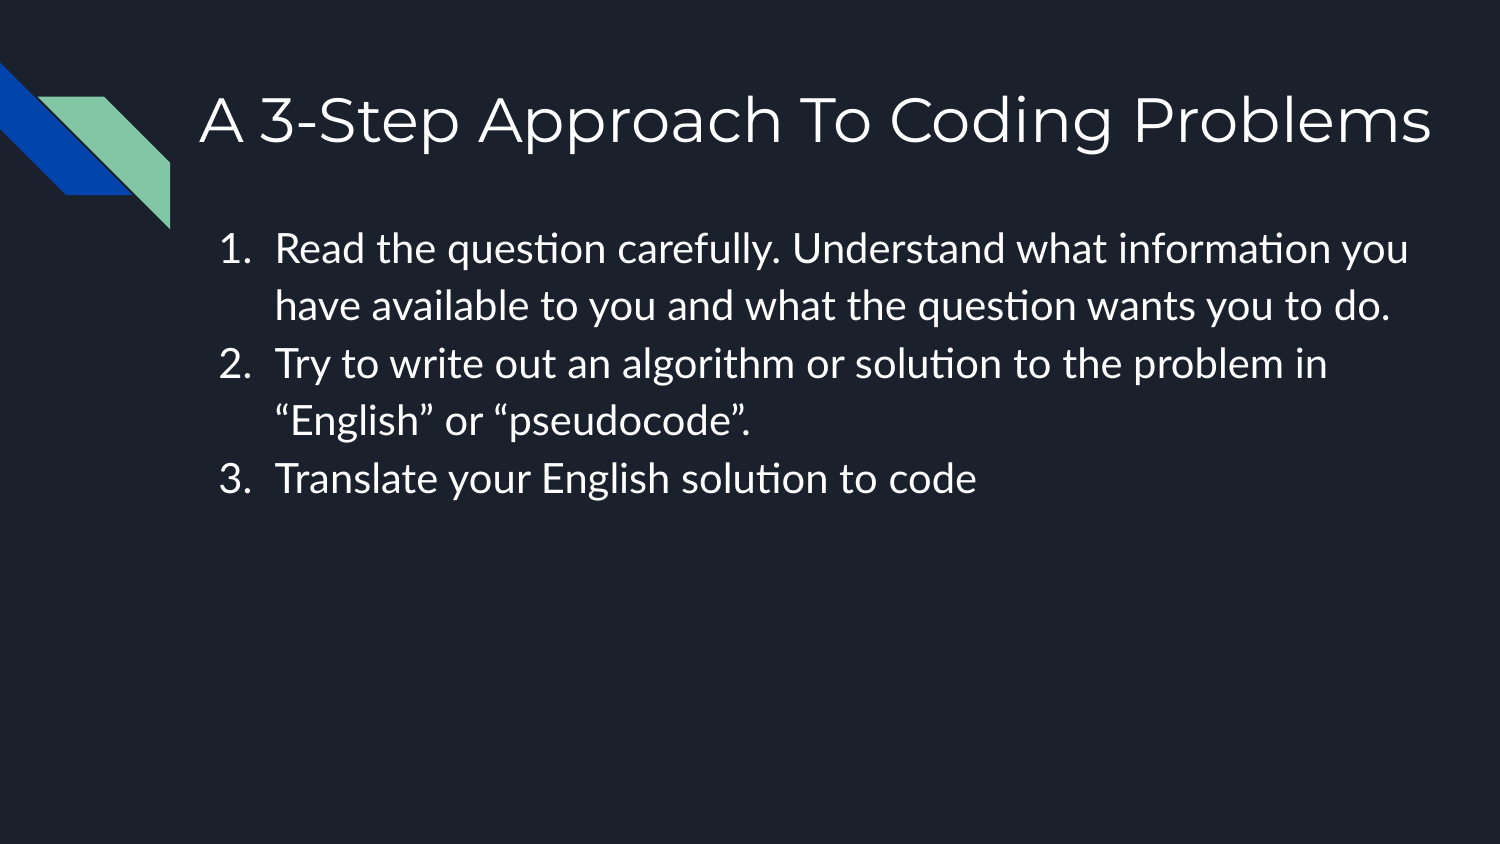

# A 3-Step Approach To Coding Problems
Read the question carefully. Understand what information you have available to you and what the question wants you to do.
Try to write out an algorithm or solution to the problem in “English” or “pseudocode”.
Translate your English solution to code